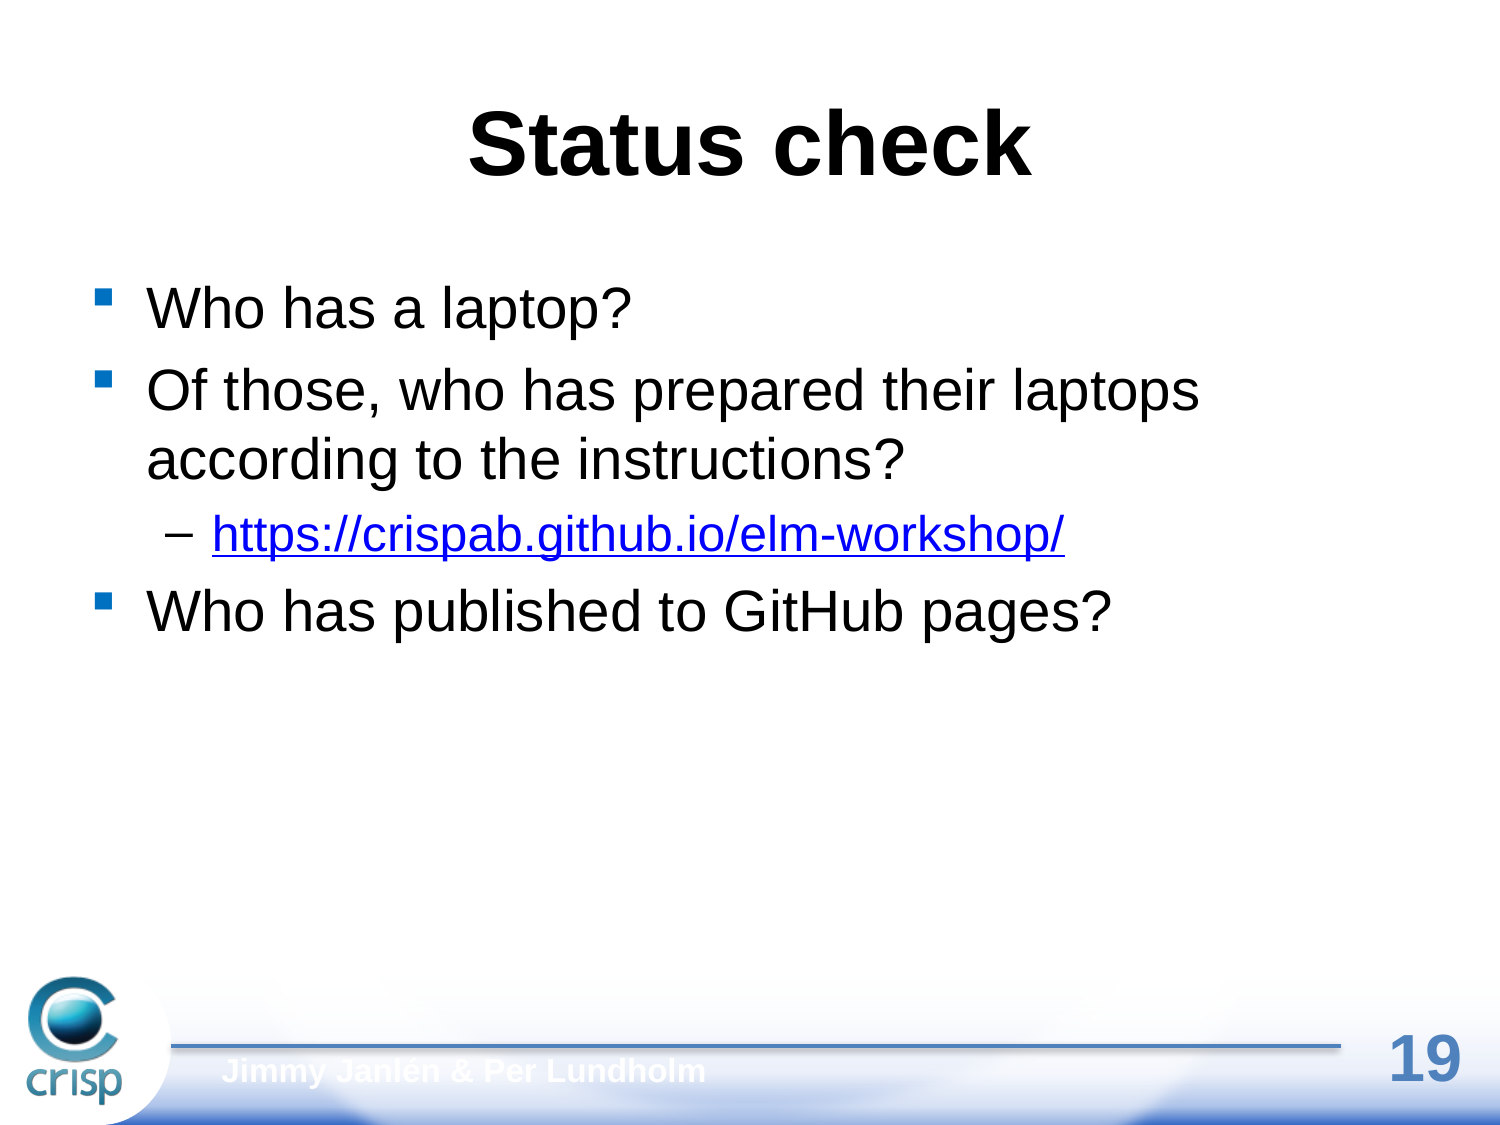

# Status check
Who has a laptop?
Of those, who has prepared their laptops according to the instructions?
https://crispab.github.io/elm-workshop/
Who has published to GitHub pages?
19
Jimmy Janlén & Per Lundholm